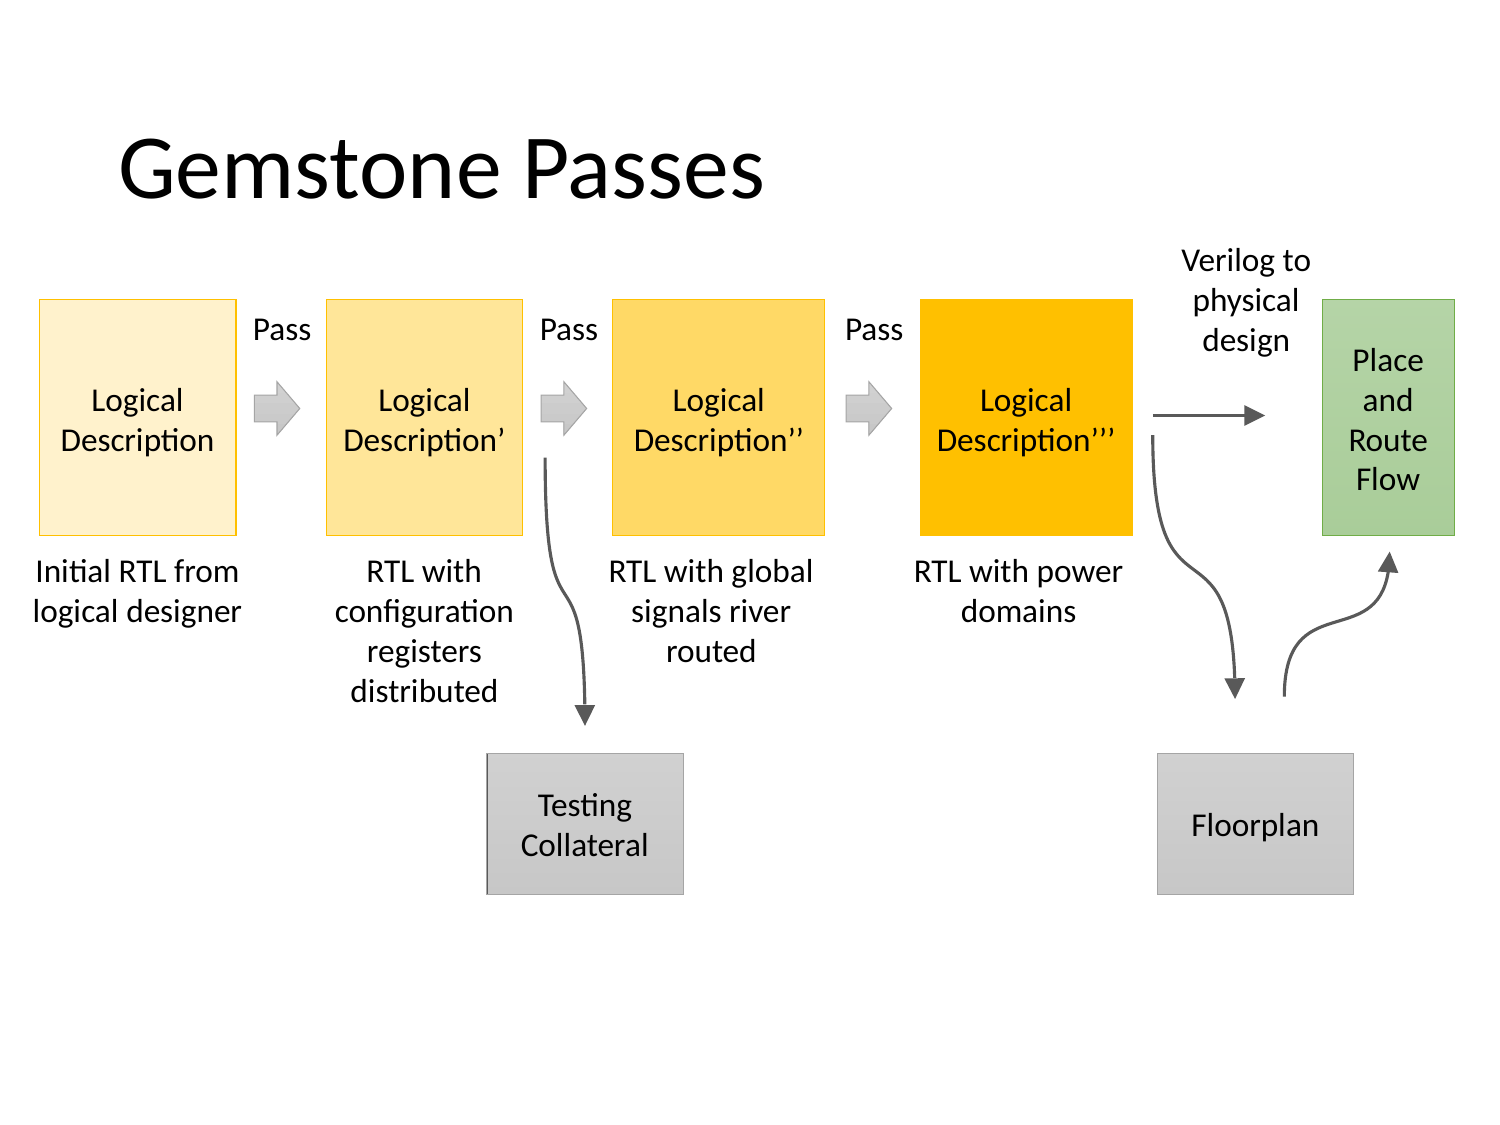

# Gemstone Passes
Verilog to physical design
Logical Description
Pass

Logical Description’
Pass

Logical Description’’
Pass

Logical Description’’’
Place and Route Flow
Initial RTL from logical designer
RTL with configuration registers distributed
RTL with global signals river routed
RTL with power domains
Testing Collateral
Floorplan